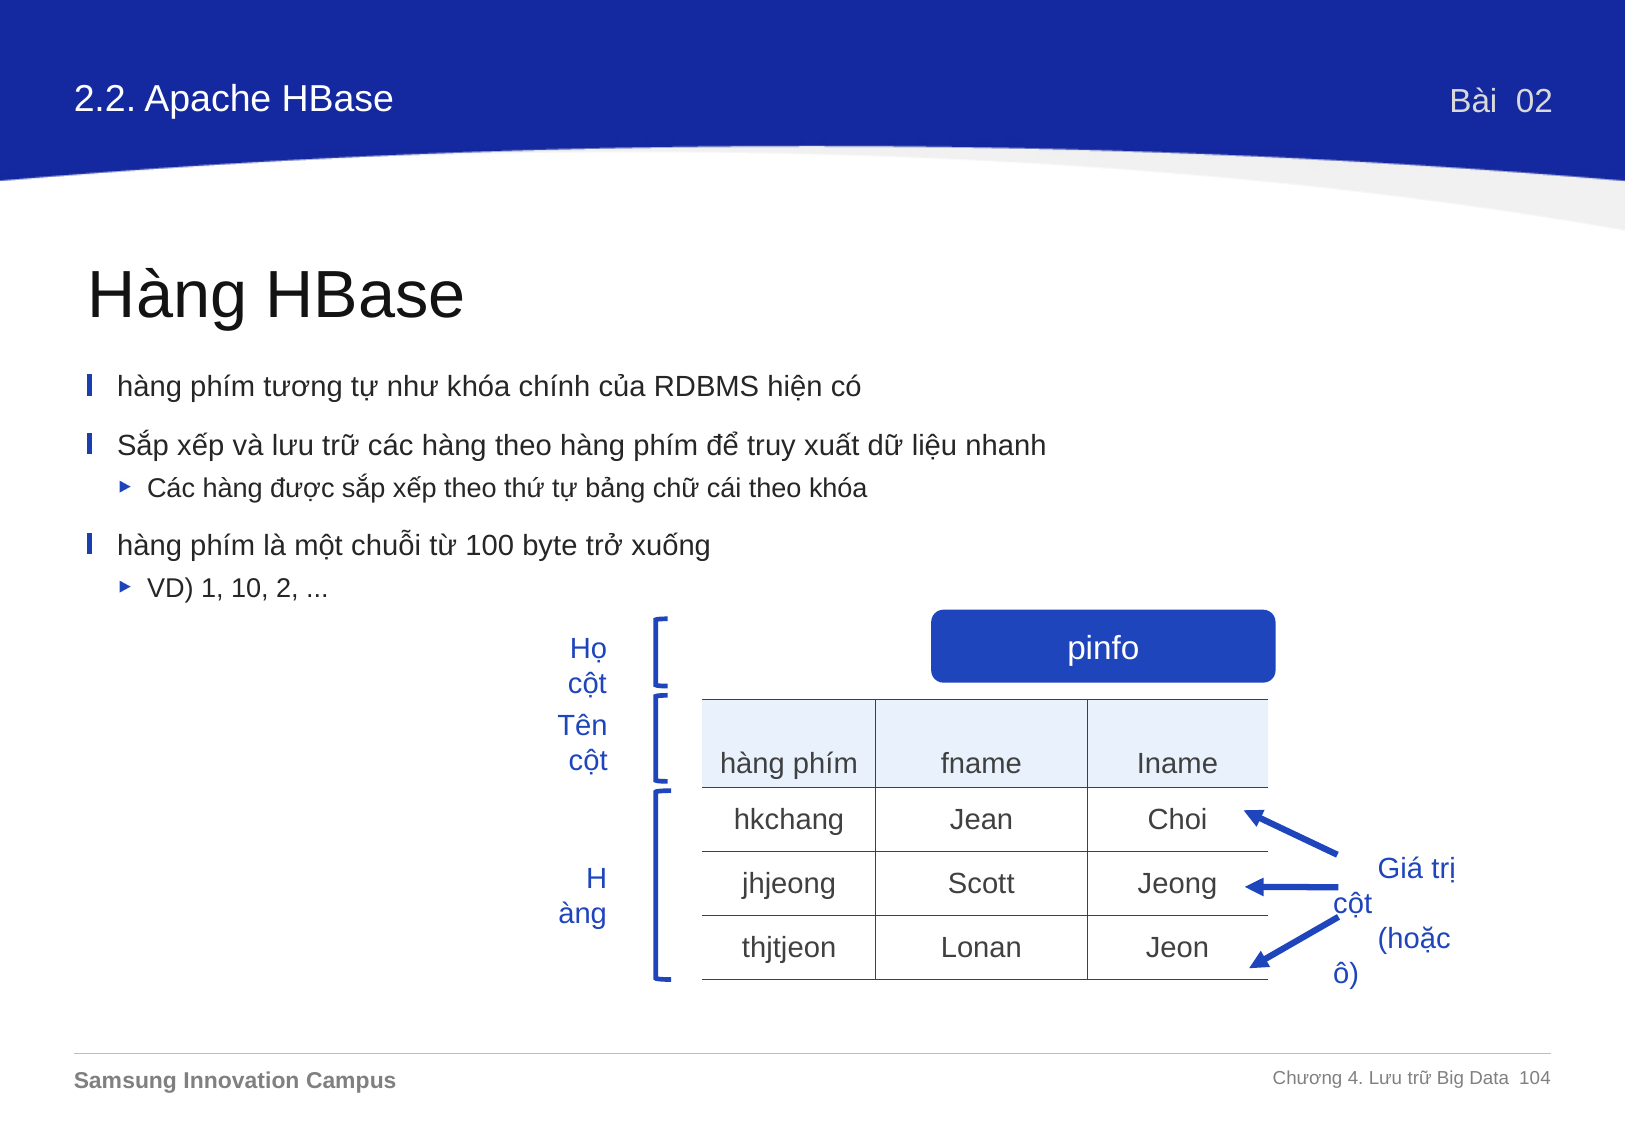

2.2. Apache HBase
Bài  02
Hàng HBase
hàng phím tương tự như khóa chính của RDBMS hiện có
Sắp xếp và lưu trữ các hàng theo hàng phím để truy xuất dữ liệu nhanh
Các hàng được sắp xếp theo thứ tự bảng chữ cái theo khóa
hàng phím là một chuỗi từ 100 byte trở xuống
VD) 1, 10, 2, ...

pinfo

Họ cột

Tên cột

Hàng
Giá trị cột
(hoặc ô)
| hàng phím | fname | Iname |
| --- | --- | --- |
| hkchang | Jean | Choi |
| jhjeong | Scott | Jeong |
| thjtjeon | Lonan | Jeon |